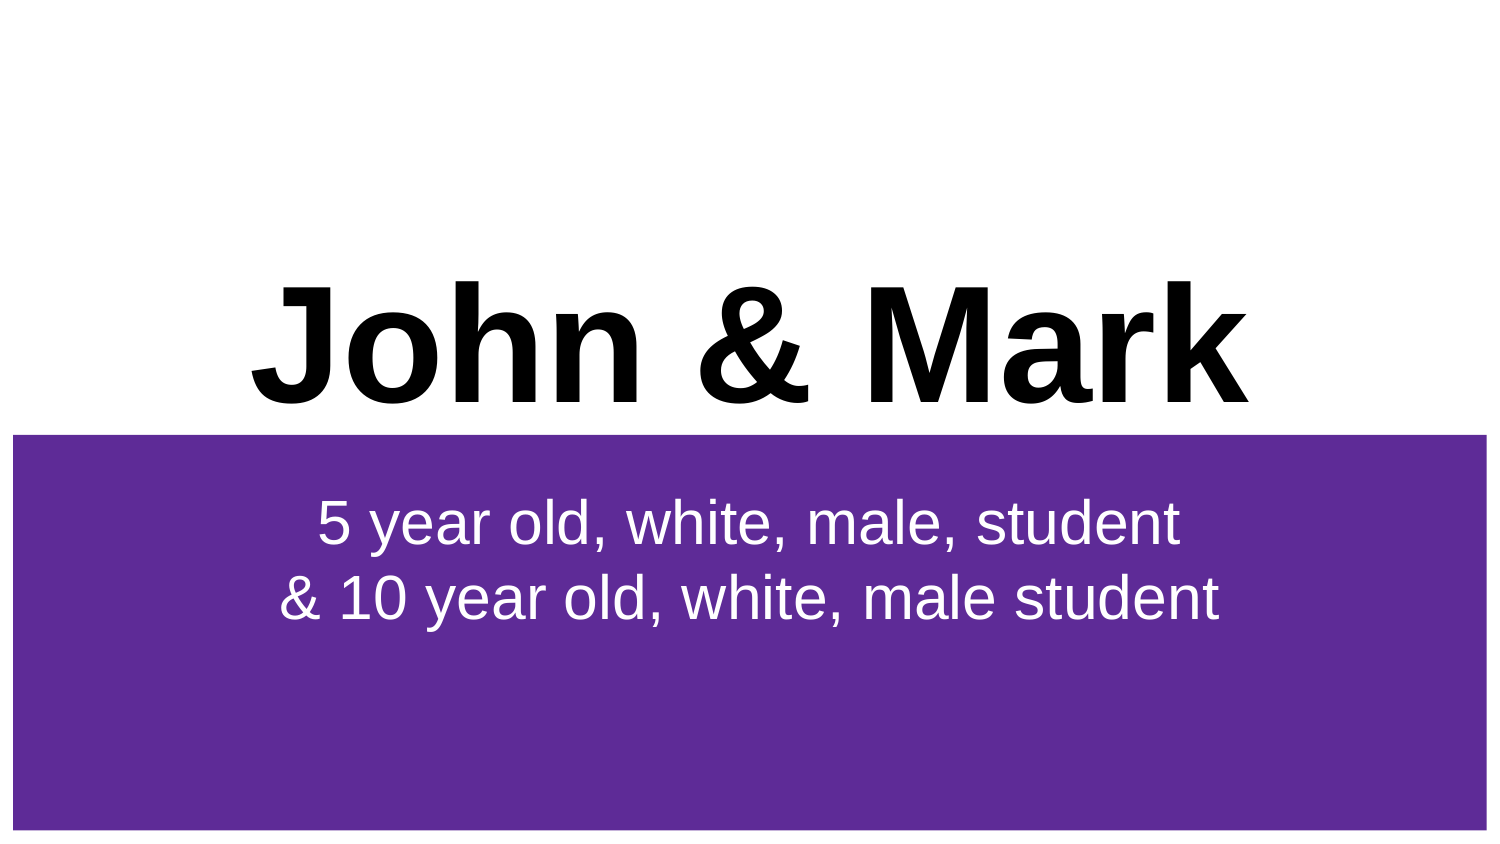

# John & Mark
5 year old, white, male, student
& 10 year old, white, male student